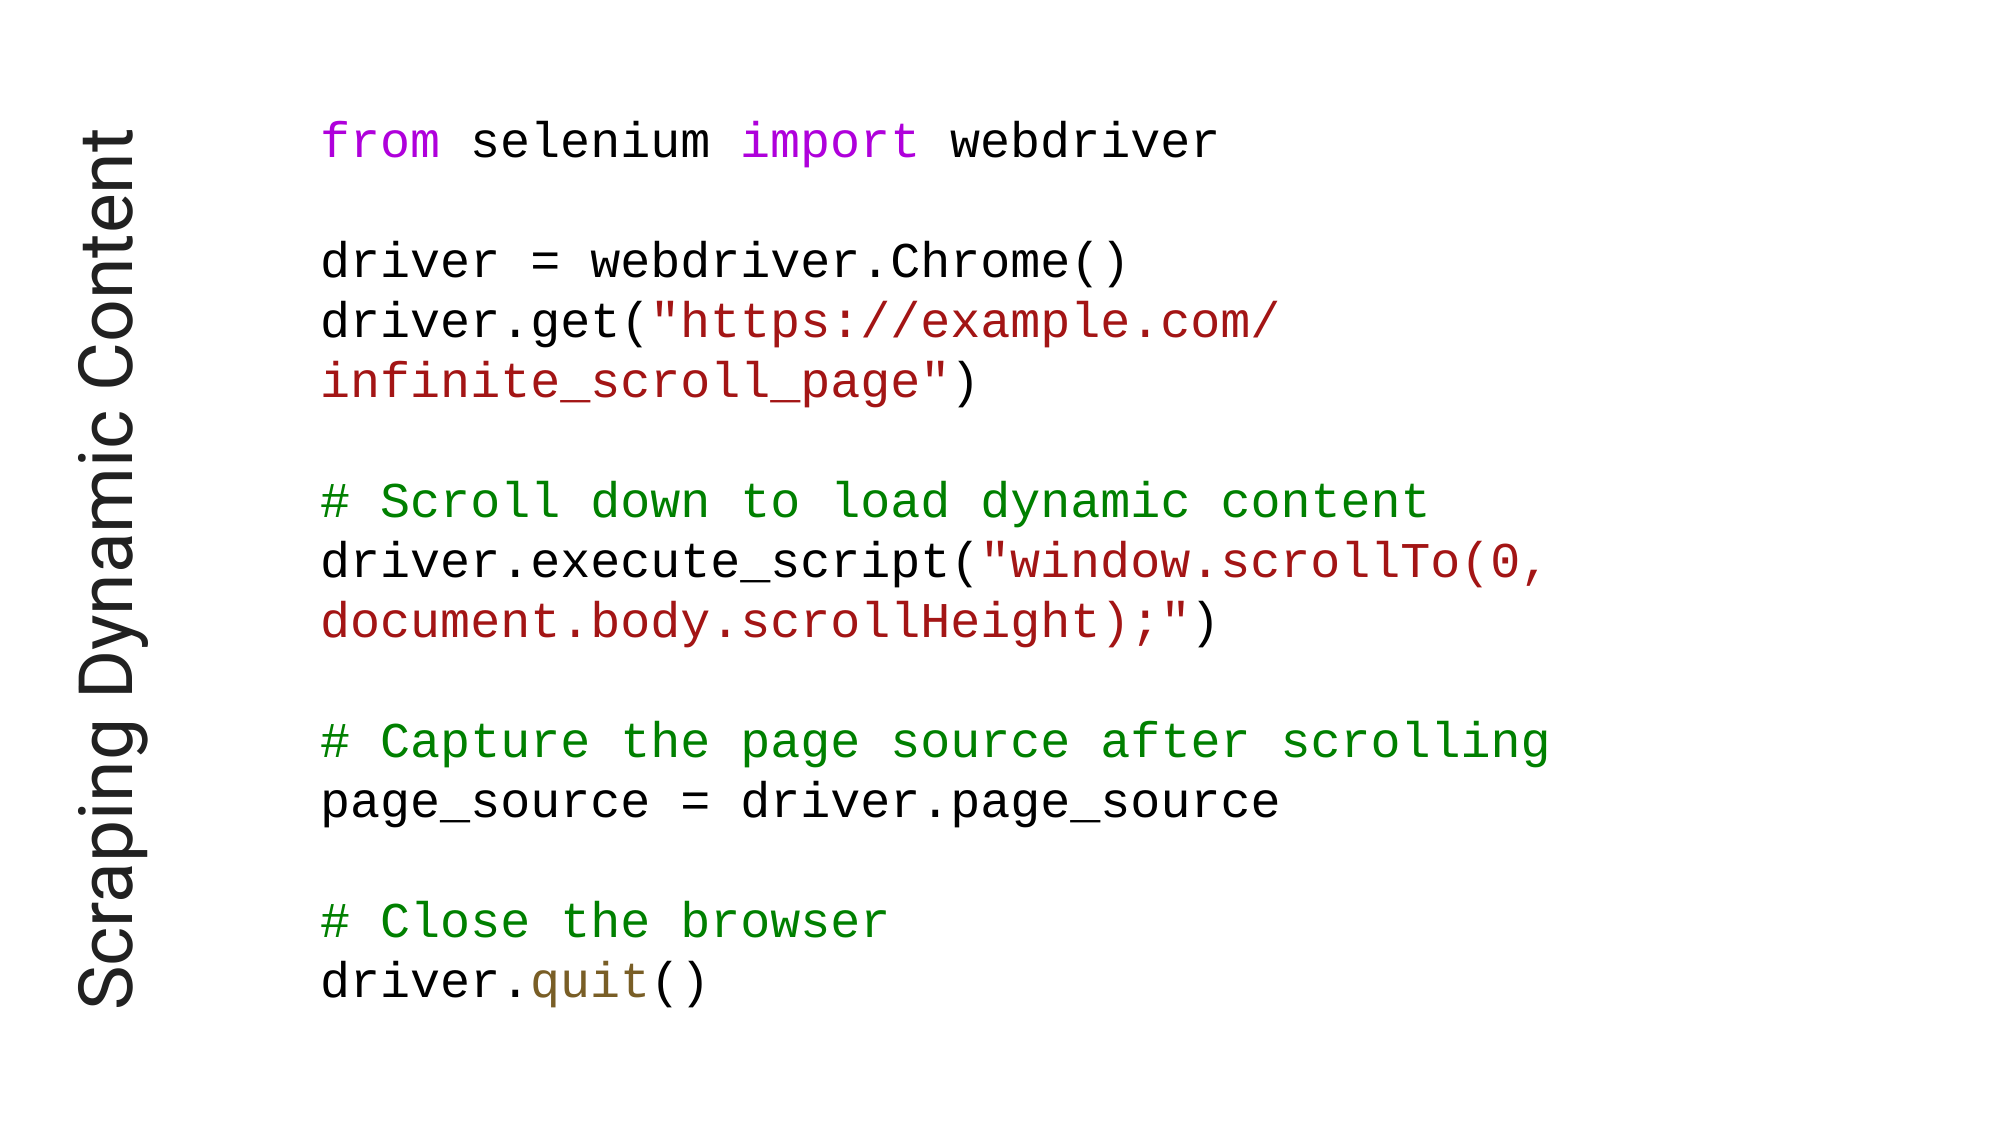

from selenium import webdriver
driver = webdriver.Chrome()
driver.get("https://example.com/infinite_scroll_page")
# Scroll down to load dynamic content
driver.execute_script("window.scrollTo(0, document.body.scrollHeight);")
# Capture the page source after scrolling
page_source = driver.page_source
# Close the browser
driver.quit()
# Scraping Dynamic Content